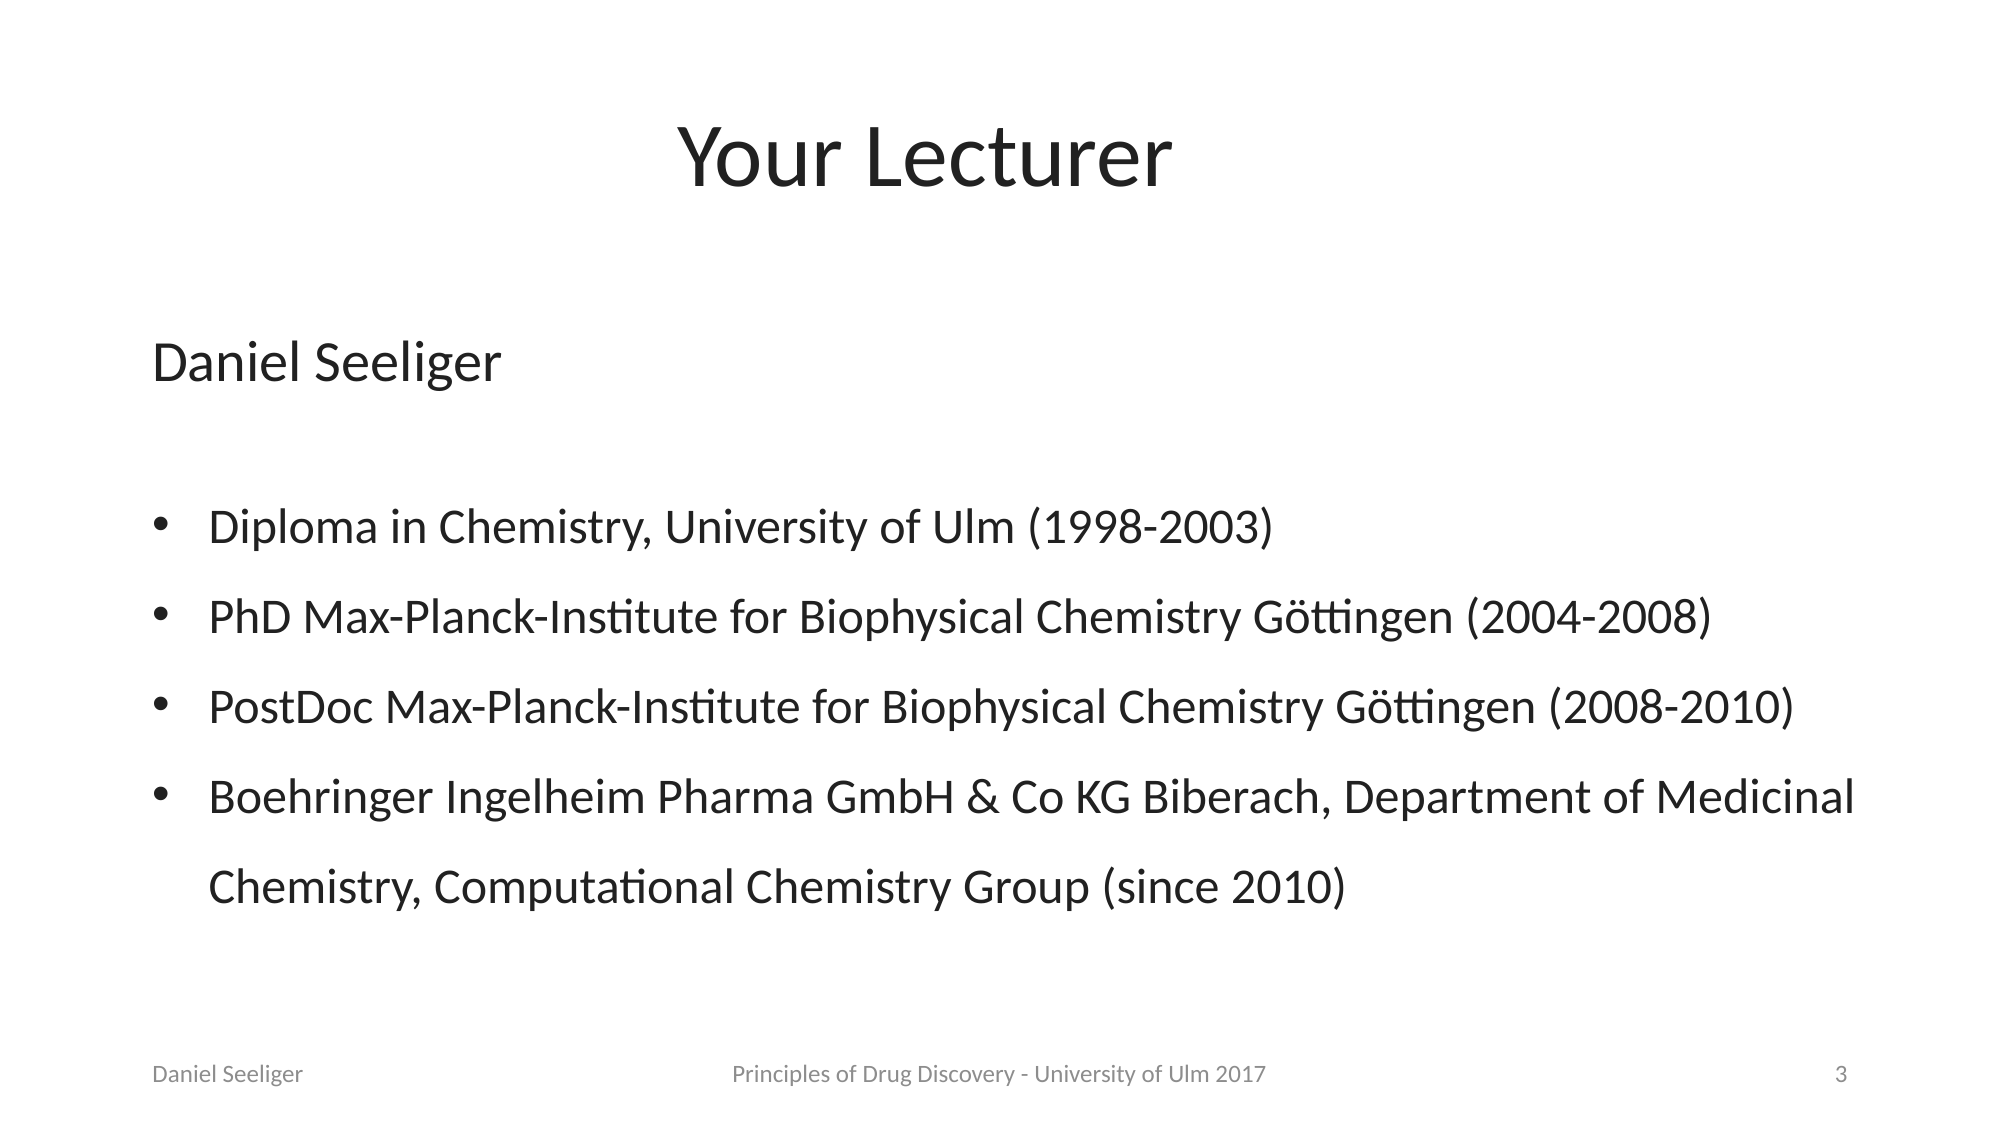

Your Lecturer
Daniel Seeliger

Diploma in Chemistry, University of Ulm (1998-2003)
PhD Max-Planck-Institute for Biophysical Chemistry Göttingen (2004-2008)
PostDoc Max-Planck-Institute for Biophysical Chemistry Göttingen (2008-2010)
Boehringer Ingelheim Pharma GmbH & Co KG Biberach, Department of Medicinal Chemistry, Computational Chemistry Group (since 2010)
Daniel Seeliger
Principles of Drug Discovery - University of Ulm 2017
3